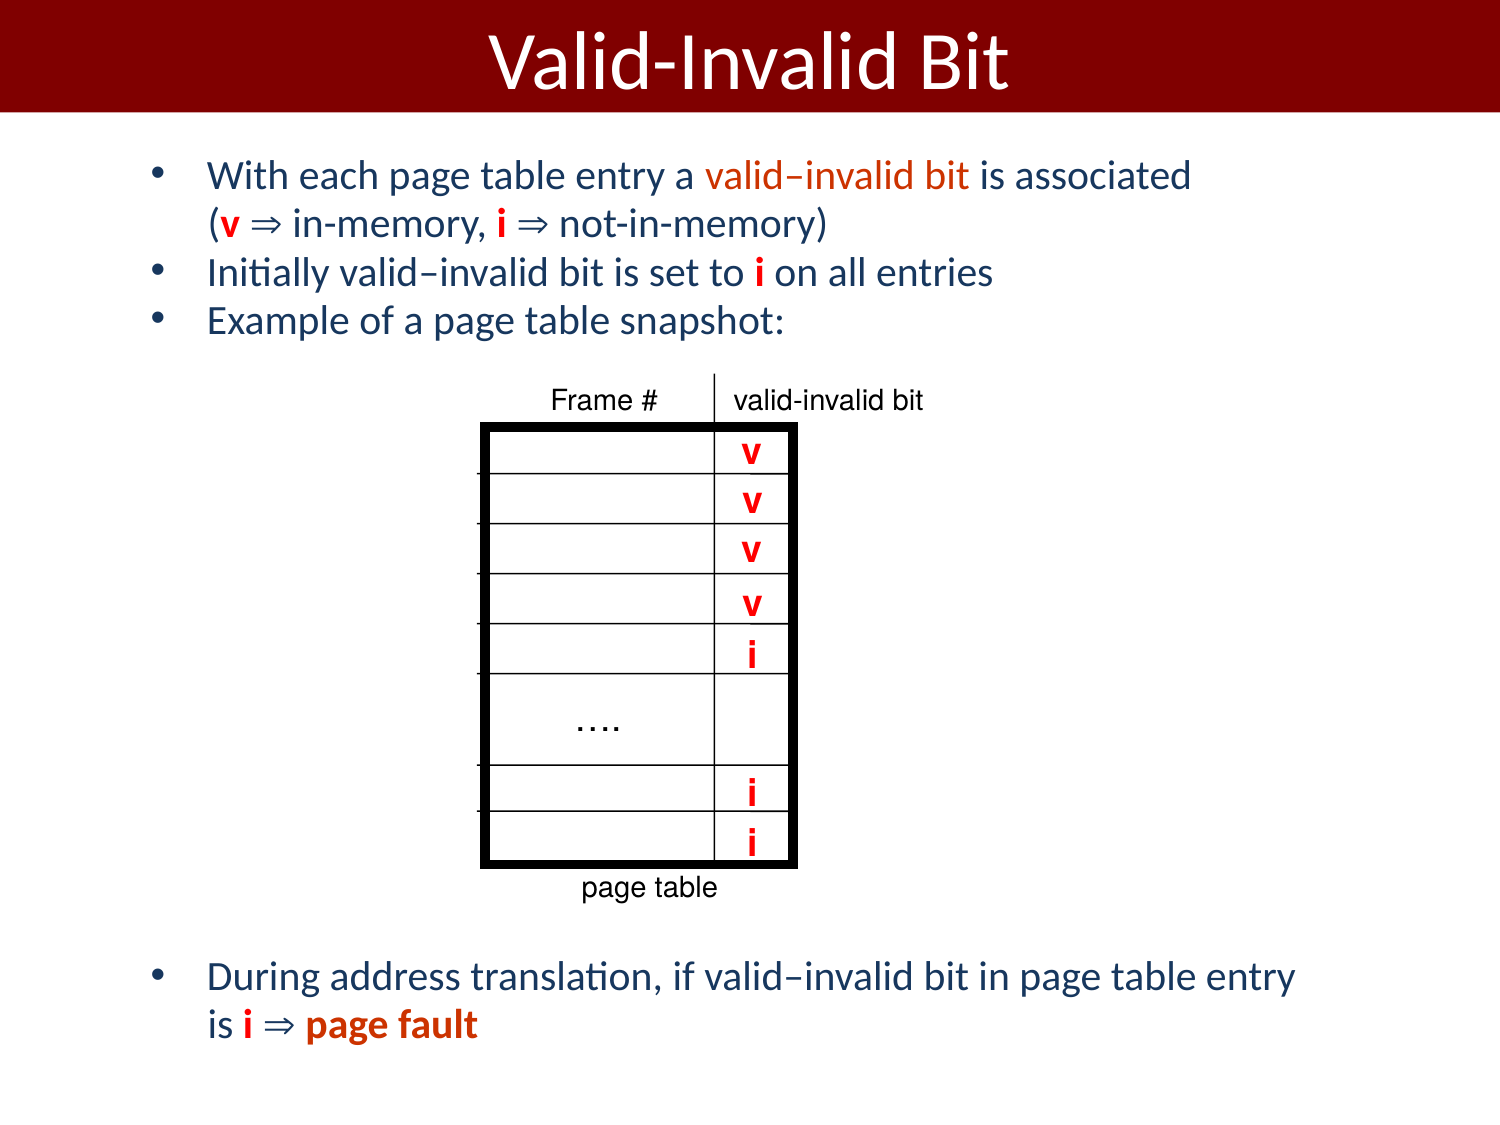

# Valid-Invalid Bit
With each page table entry a valid–invalid bit is associated
      (v ⇒ in-memory, i ⇒ not-in-memory)
Initially valid–invalid bit is set to i on all entries
Example of a page table snapshot:

During address translation, if valid–invalid bit in page table entry
      is i ⇒ page fault
Frame #

valid-invalid bit
v

v

v

v

i

….
i

i
page table